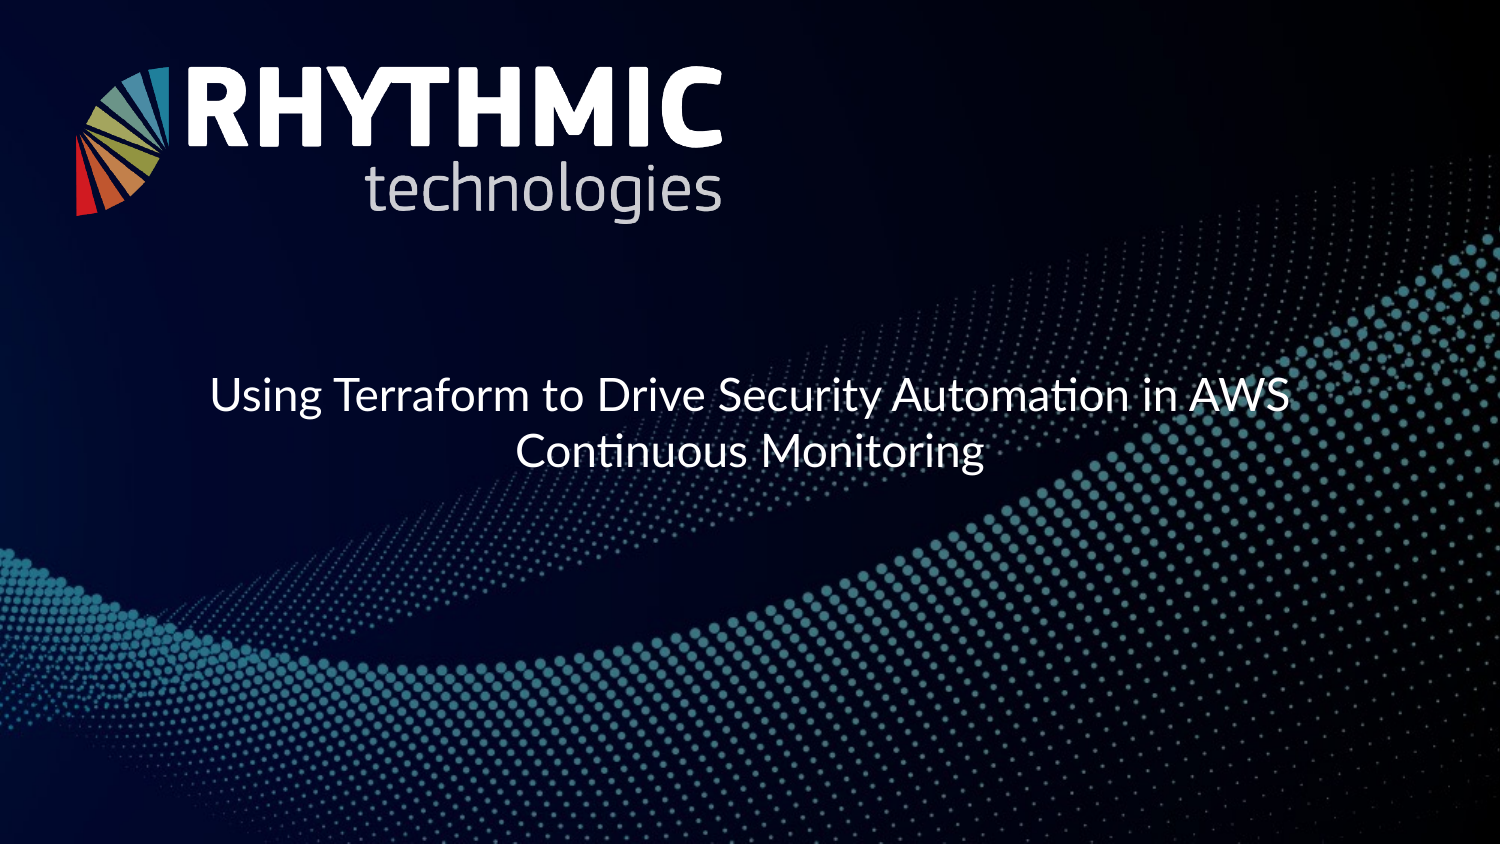

# Using Terraform to Drive Security Automation in AWS Continuous Monitoring